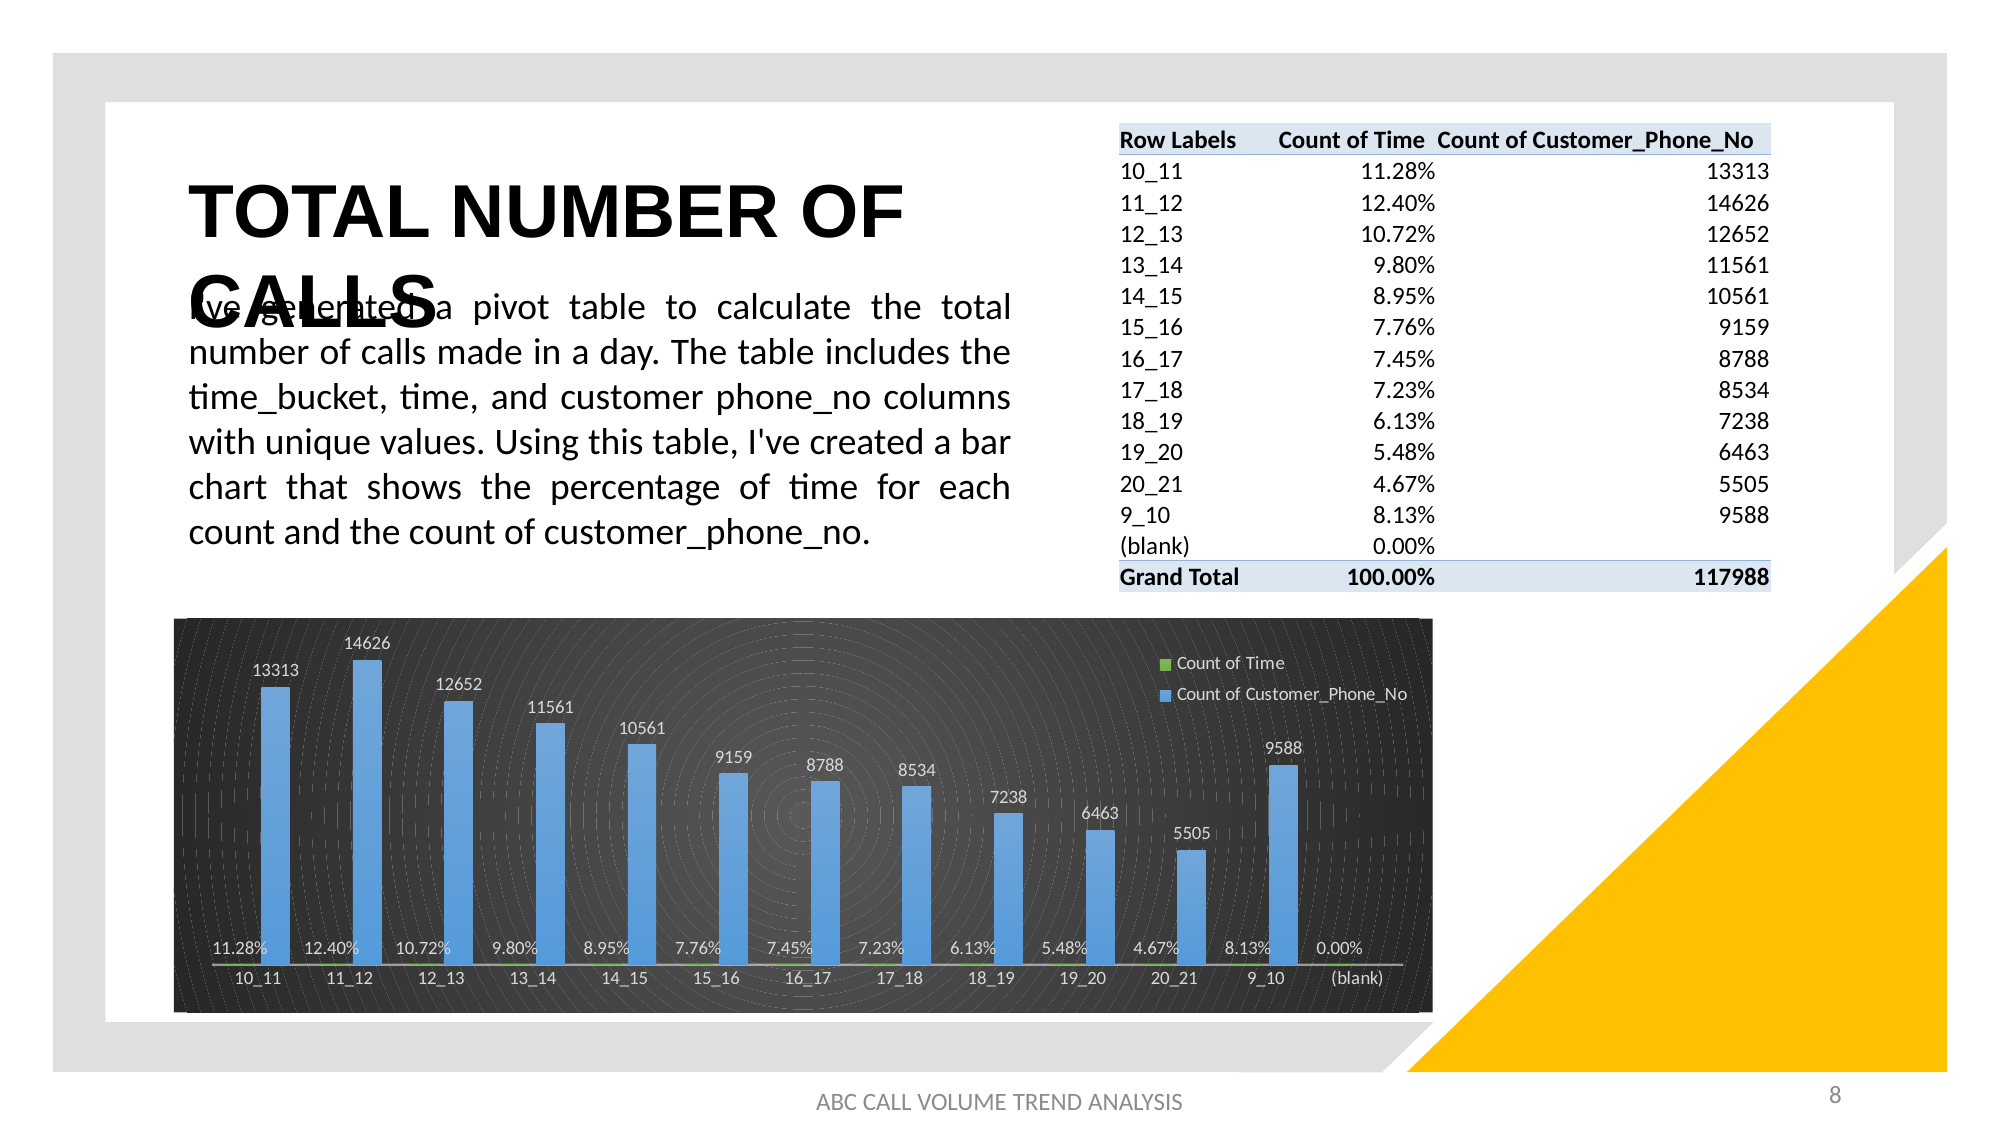

| Row Labels | Count of Time | Count of Customer\_Phone\_No |
| --- | --- | --- |
| 10\_11 | 11.28% | 13313 |
| 11\_12 | 12.40% | 14626 |
| 12\_13 | 10.72% | 12652 |
| 13\_14 | 9.80% | 11561 |
| 14\_15 | 8.95% | 10561 |
| 15\_16 | 7.76% | 9159 |
| 16\_17 | 7.45% | 8788 |
| 17\_18 | 7.23% | 8534 |
| 18\_19 | 6.13% | 7238 |
| 19\_20 | 5.48% | 6463 |
| 20\_21 | 4.67% | 5505 |
| 9\_10 | 8.13% | 9588 |
| (blank) | 0.00% |  |
| Grand Total | 100.00% | 117988 |
TOTAL NUMBER OF CALLS
I've generated a pivot table to calculate the total number of calls made in a day. The table includes the time_bucket, time, and customer phone_no columns with unique values. Using this table, I've created a bar chart that shows the percentage of time for each count and the count of customer_phone_no.

### Chart

| Category | Count of Time | Count of Customer_Phone_No |
|---|---|---|
| 10_11 | 0.11283350849238906 | 13313.0 |
| 11_12 | 0.12396175882293115 | 14626.0 |
| 12_13 | 0.10723124385530731 | 12652.0 |
| 13_14 | 0.0979845408007594 | 11561.0 |
| 14_15 | 0.08950910262060549 | 10561.0 |
| 15_16 | 0.0776265382920297 | 9159.0 |
| 16_17 | 0.0744821507271926 | 8788.0 |
| 17_18 | 0.0723293894294335 | 8534.0 |
| 18_19 | 0.06134522154795403 | 7238.0 |
| 19_20 | 0.05477675695833475 | 6463.0 |
| 20_21 | 0.046657287181747296 | 5505.0 |
| 9_10 | 0.08126250127131572 | 9588.0 |
| (blank) | 0.0 | None |
8
ABC CALL VOLUME TREND ANALYSIS